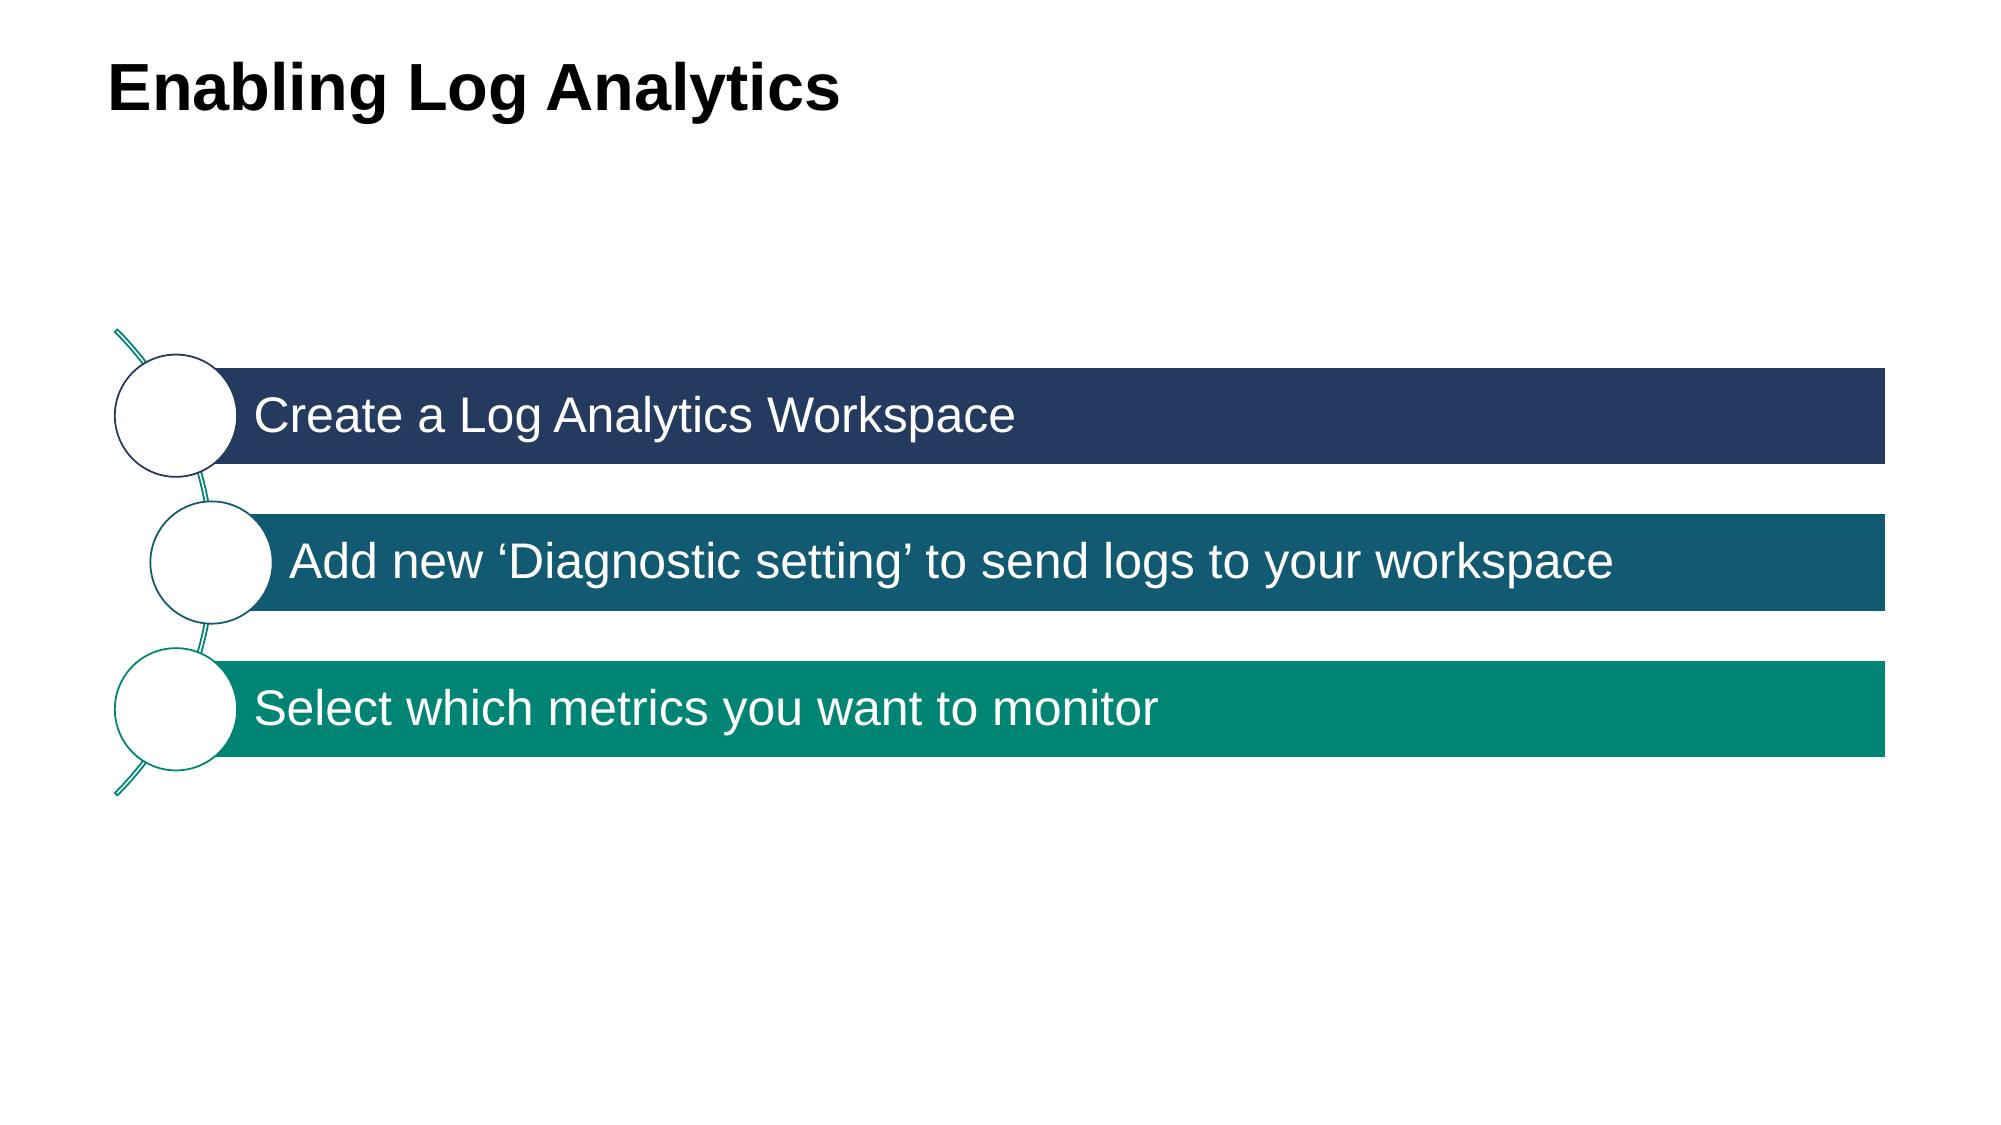

# Enabling Log Analytics
Create a Log Analytics Workspace
Add new ‘Diagnostic setting’ to send logs to your workspace
Select which metrics you want to monitor